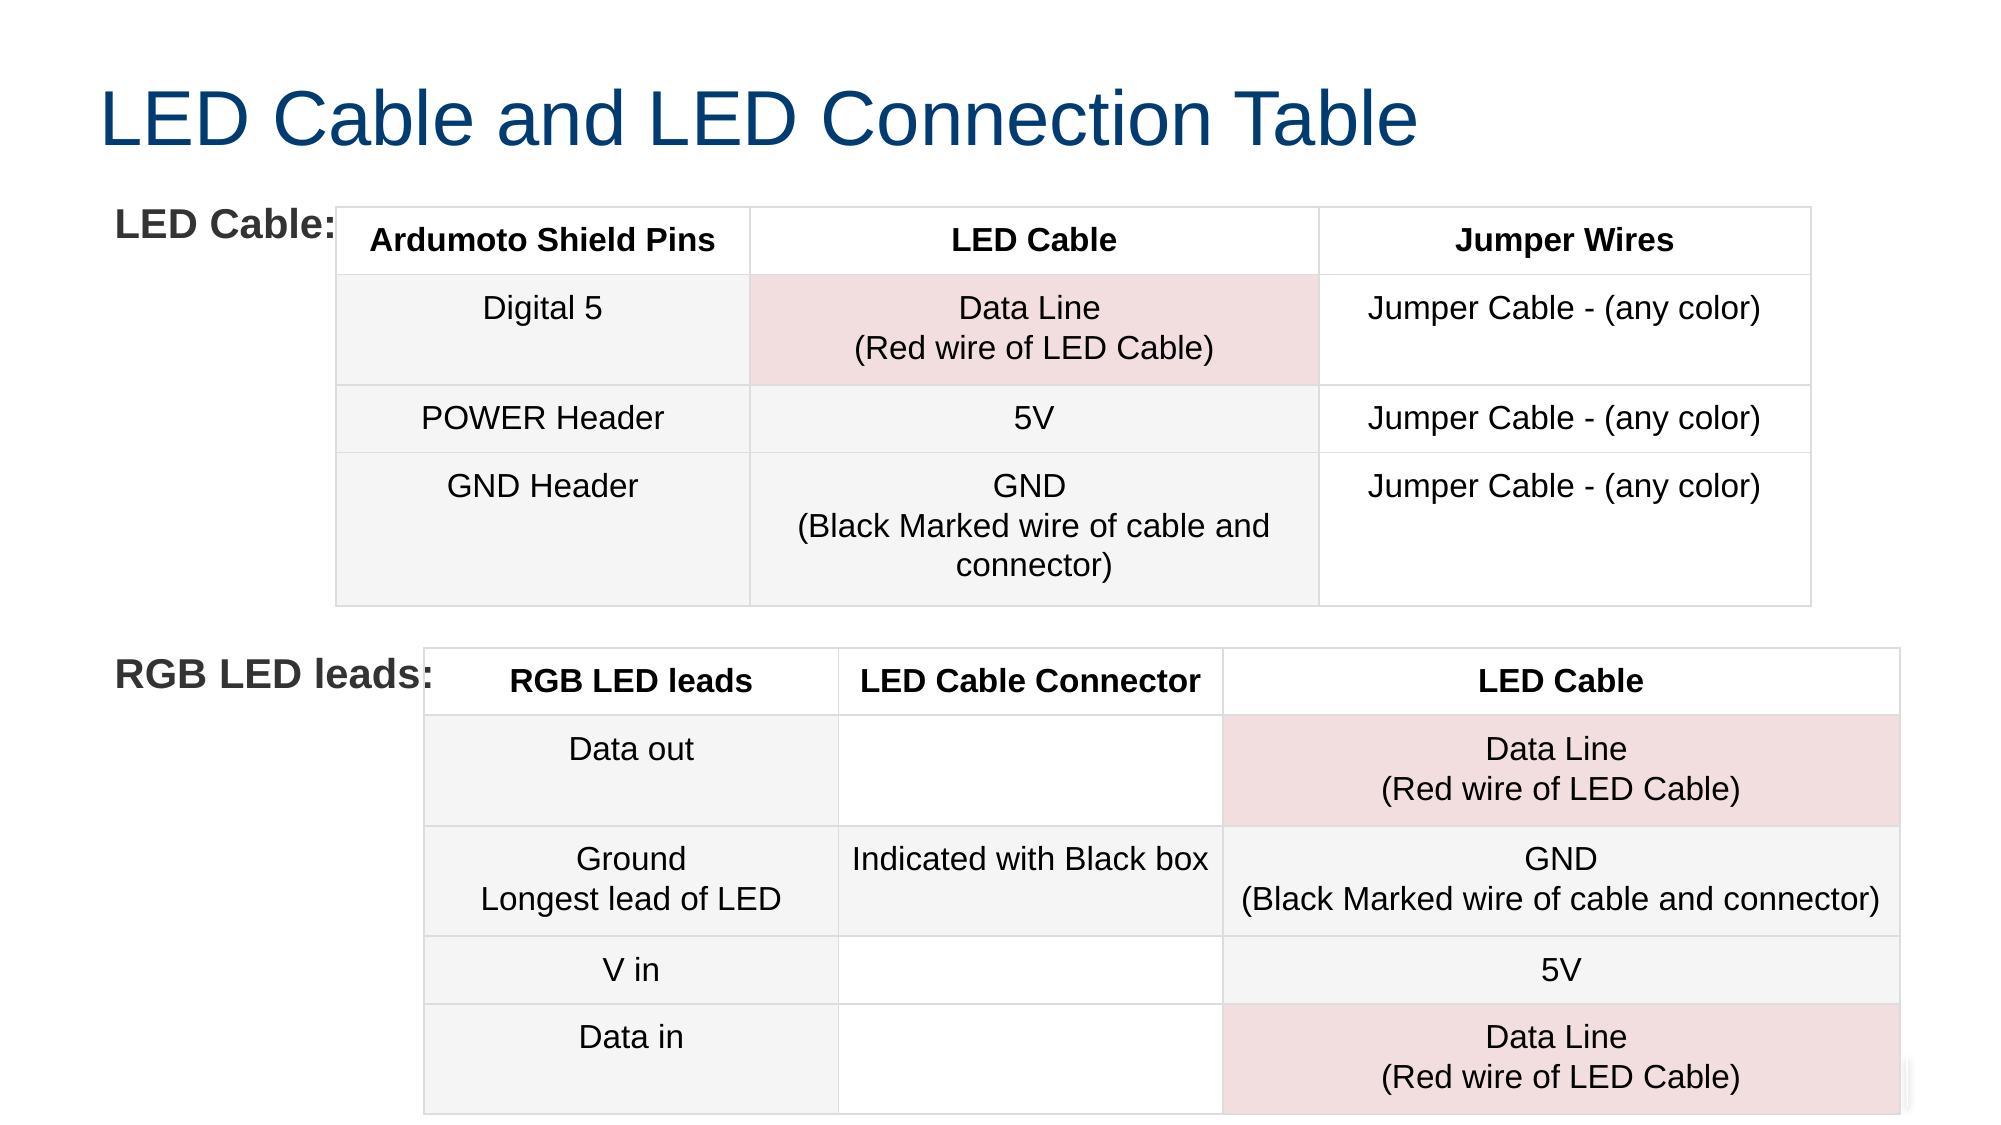

# LED Cable and LED Connection Table
LED Cable:

RGB LED leads:

| Ardumoto Shield Pins | LED Cable | Jumper Wires |
| --- | --- | --- |
| Digital 5 | Data Line (Red wire of LED Cable) | Jumper Cable - (any color) |
| POWER Header | 5V | Jumper Cable - (any color) |
| GND Header | GND (Black Marked wire of cable and connector) | Jumper Cable - (any color) |
| RGB LED leads | LED Cable Connector | LED Cable |
| --- | --- | --- |
| Data out |  | Data Line (Red wire of LED Cable) |
| Ground Longest lead of LED | Indicated with Black box | GND (Black Marked wire of cable and connector) |
| V in |  | 5V |
| Data in |  | Data Line (Red wire of LED Cable) |
28